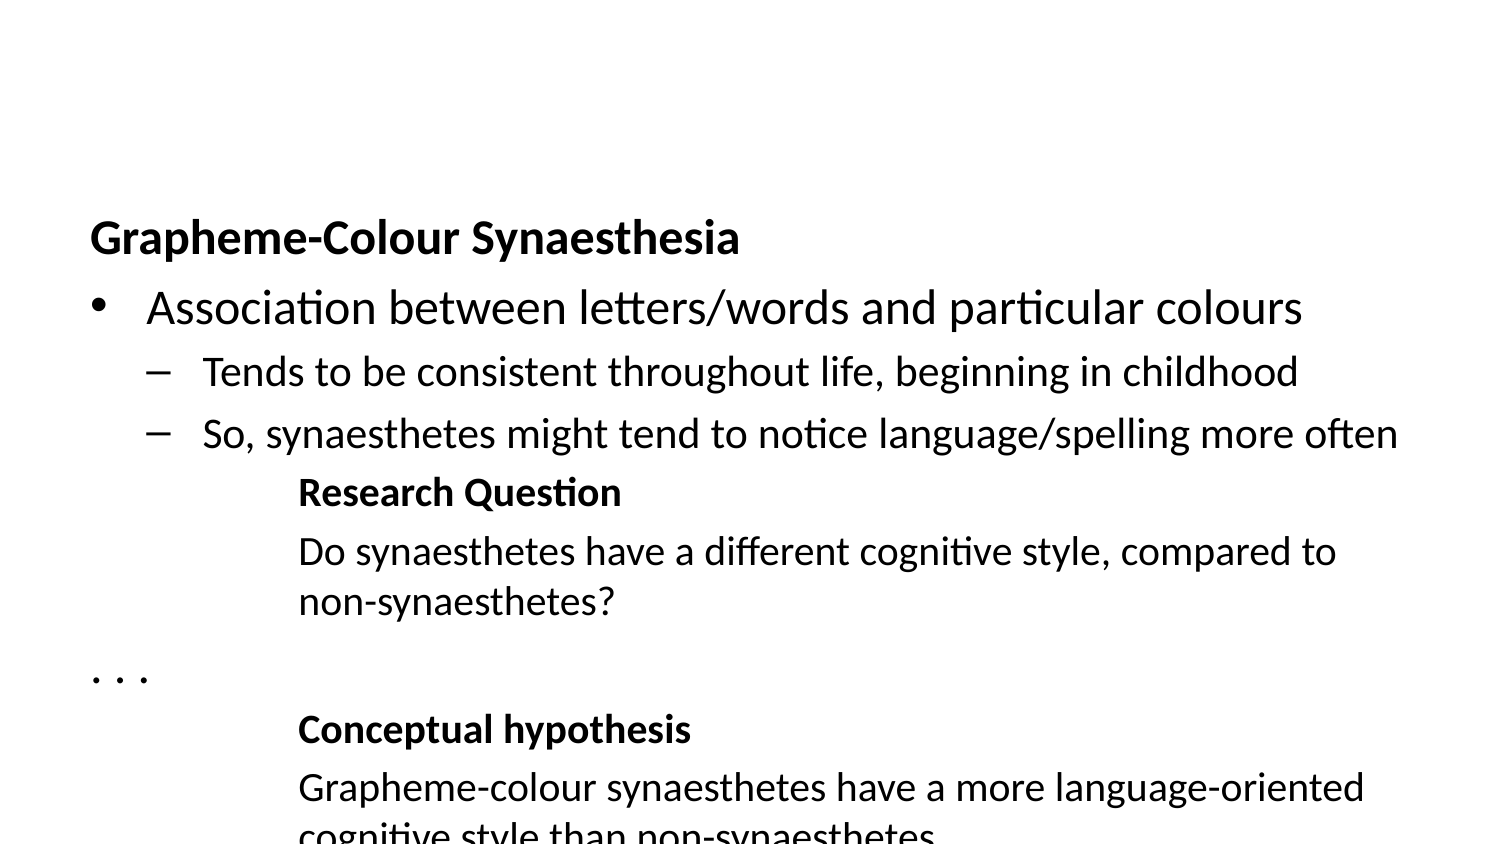

Grapheme-Colour Synaesthesia
Association between letters/words and particular colours
Tends to be consistent throughout life, beginning in childhood
So, synaesthetes might tend to notice language/spelling more often
Research Question
Do synaesthetes have a different cognitive style, compared to non-synaesthetes?
. . .
Conceptual hypothesis
Grapheme-colour synaesthetes have a more language-oriented cognitive style than non-synaesthetes
Data and Design: SCSQ
Mealor et al (2016): Sussex Cognitive Styles Questionnaire
Includes measures of imagery, language ability, and more
Example items: “I tend to notice if a word has the same letter repeated in its spelling”; “I enjoy learning new languages”
Validated on people with and without synaesthesia
. . .
Operational hypothesis
Synaesthetes will, on average, have a different score on the Language subscale of the SCSQ than non-synaesthetes
. . .
What is the null hypothesis?

Summary of Design
Research Question
Do synaesthetes have a different cognitive style, compared to non-synaesthetes?
. . .
Conceptual hypothesis
Grapheme-colour synaesthetes have a more language-oriented cognitive style than non-synaesthetes
. . .